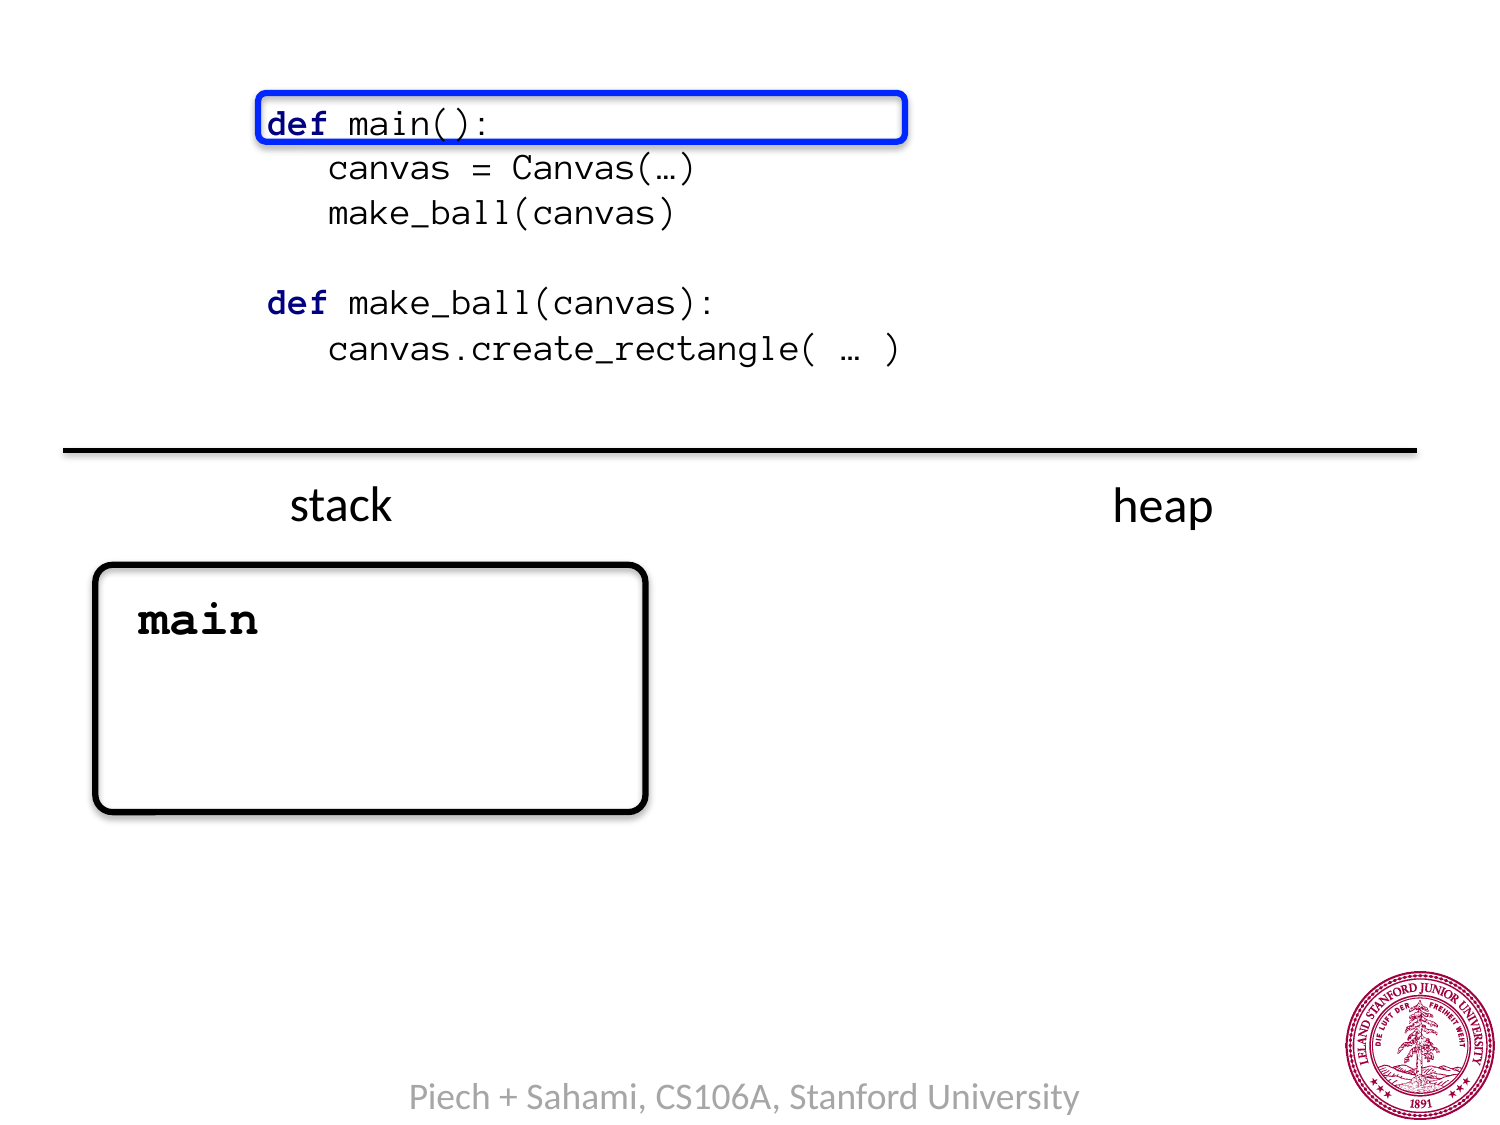

def main():
   canvas = Canvas(…)
   make_ball(canvas)

def make_ball(canvas):
   canvas.create_rectangle( … )

stack
heap

main